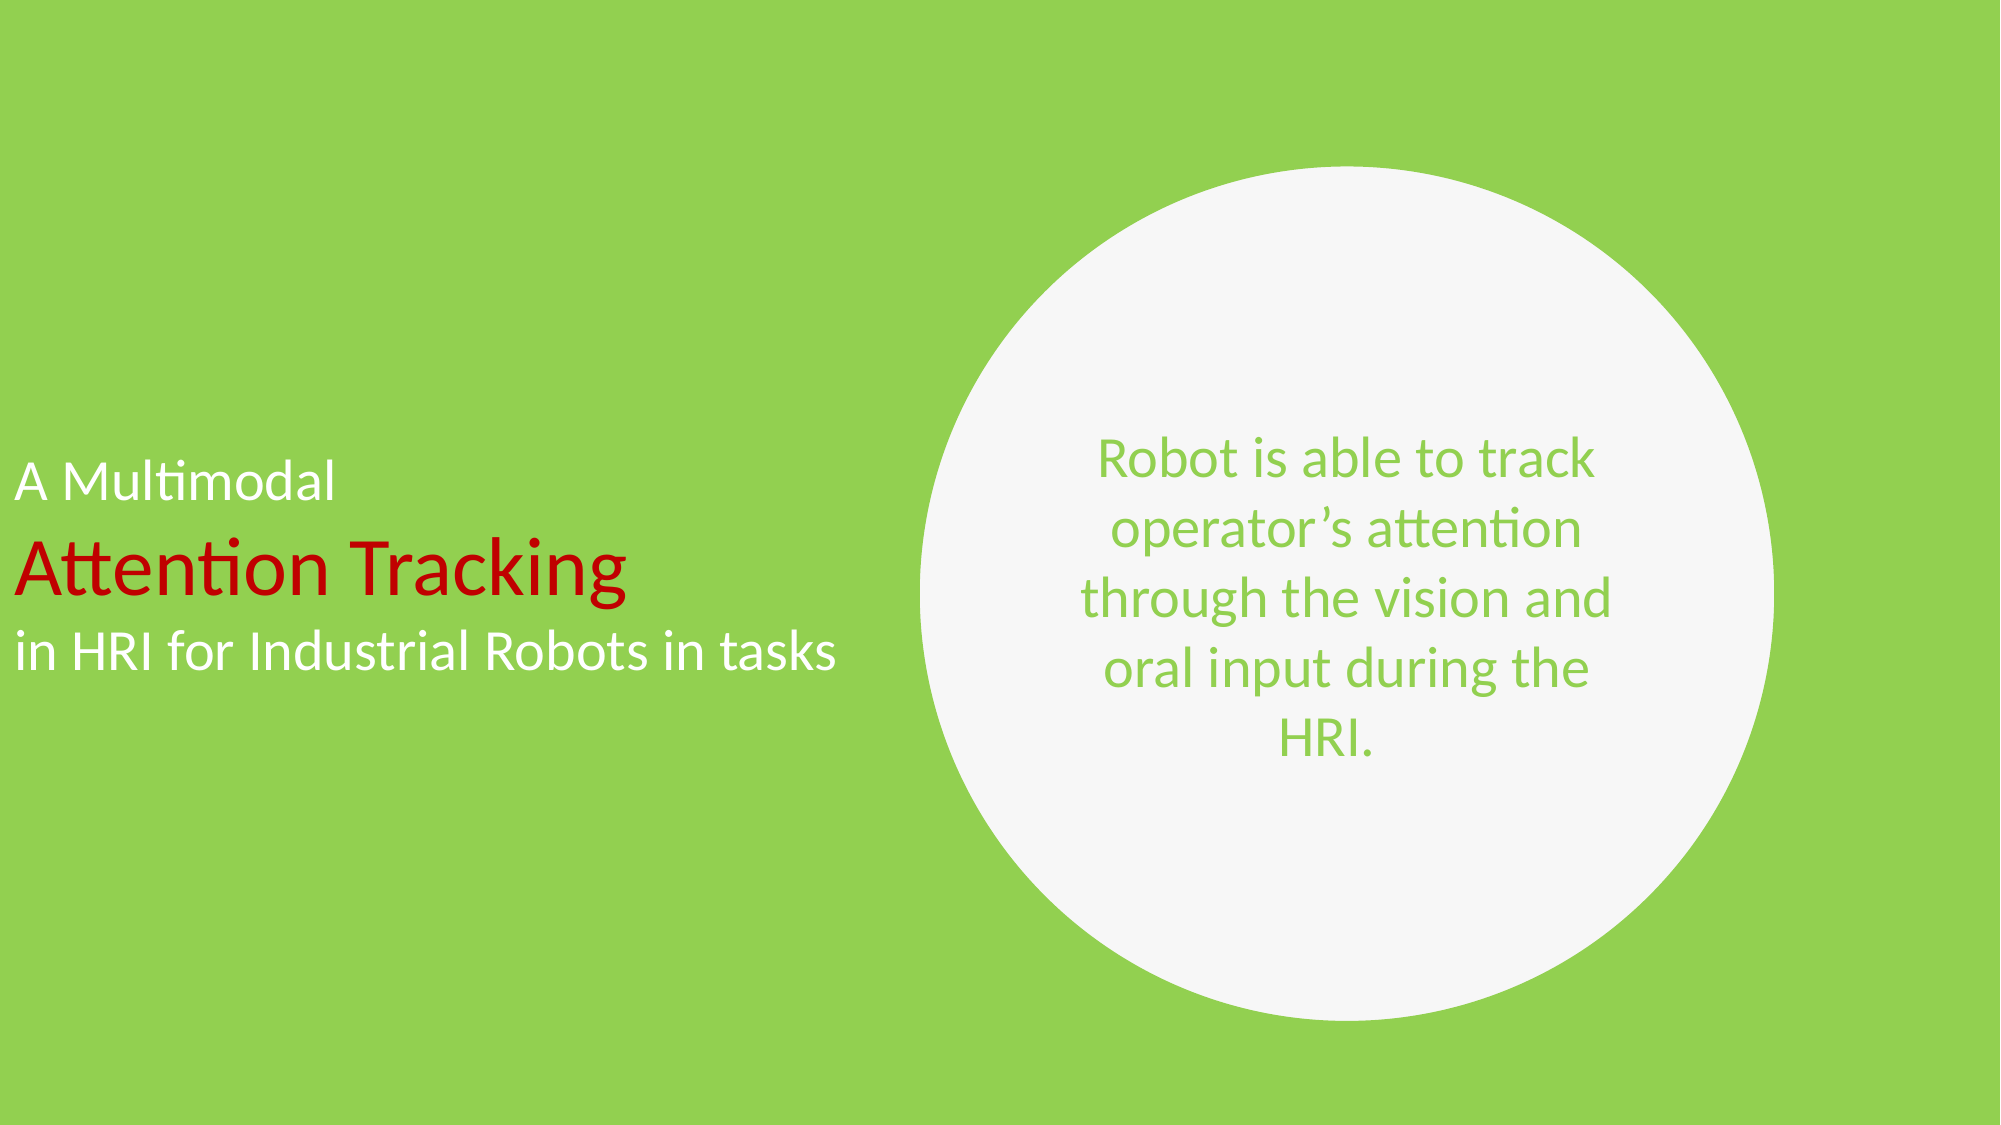

A Multimodal
Attention Tracking
in HRI for Industrial Robots in tasks
Robot is able to track operator’s attention through the vision and oral input during the HRI.